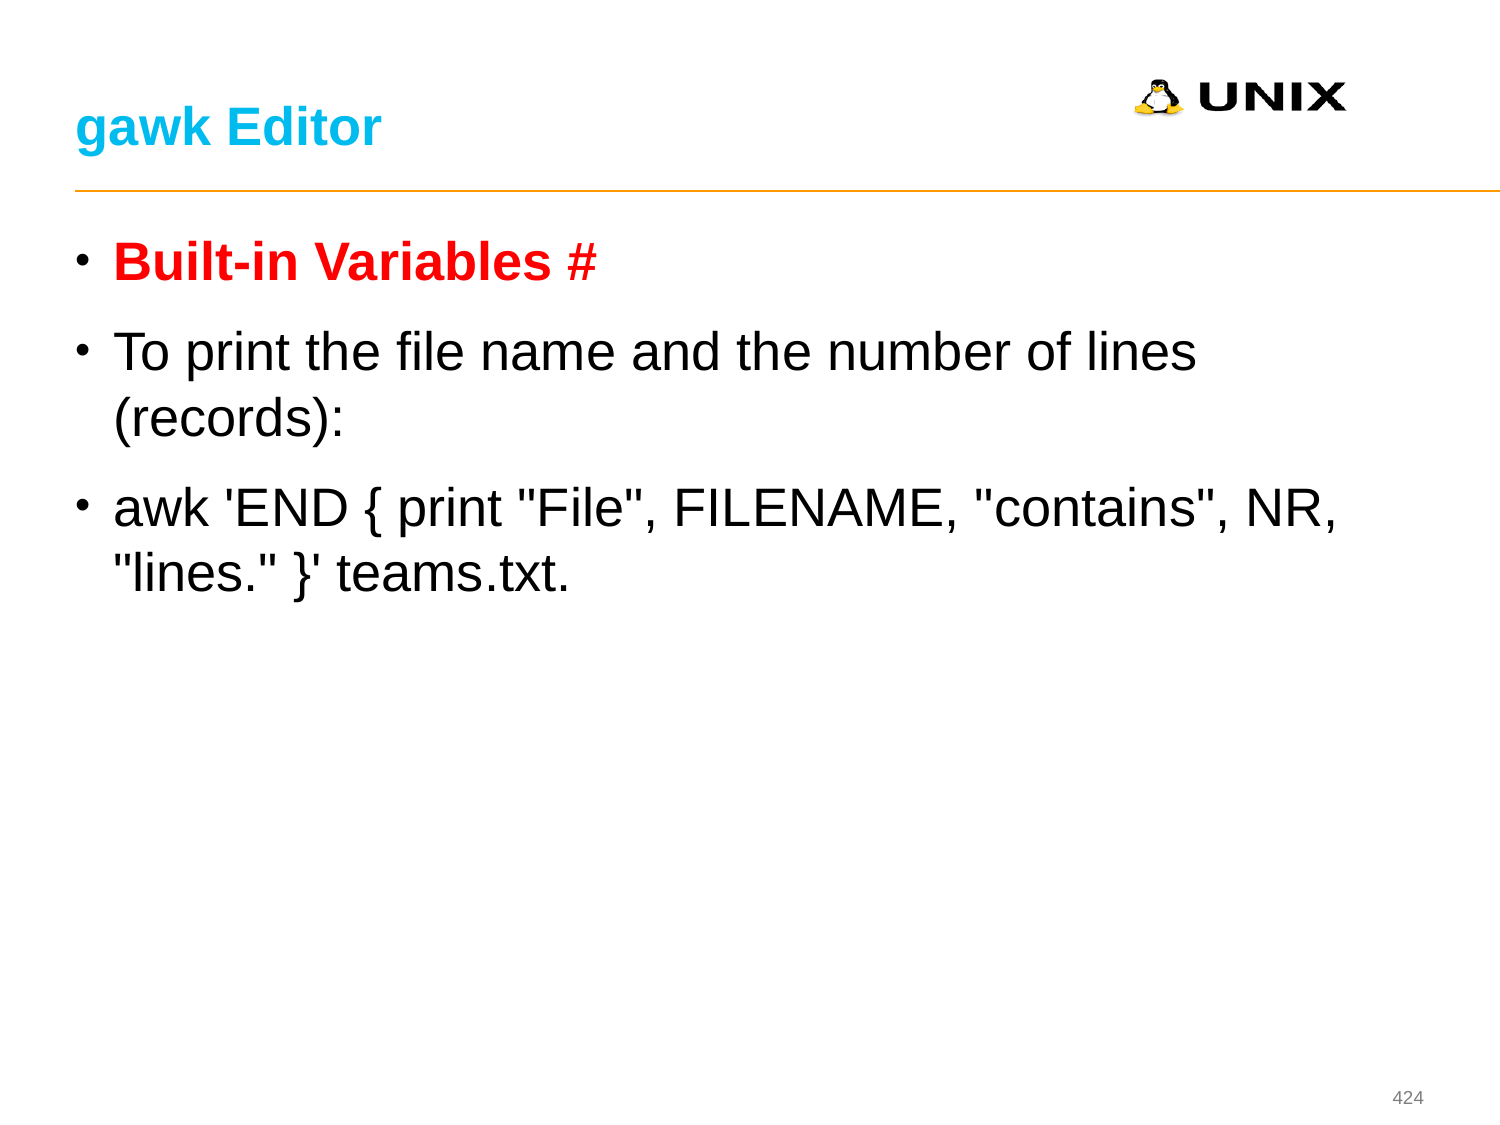

# gawk Editor
Built-in Variables #
To print the file name and the number of lines (records):
awk 'END { print "File", FILENAME, "contains", NR, "lines." }' teams.txt.